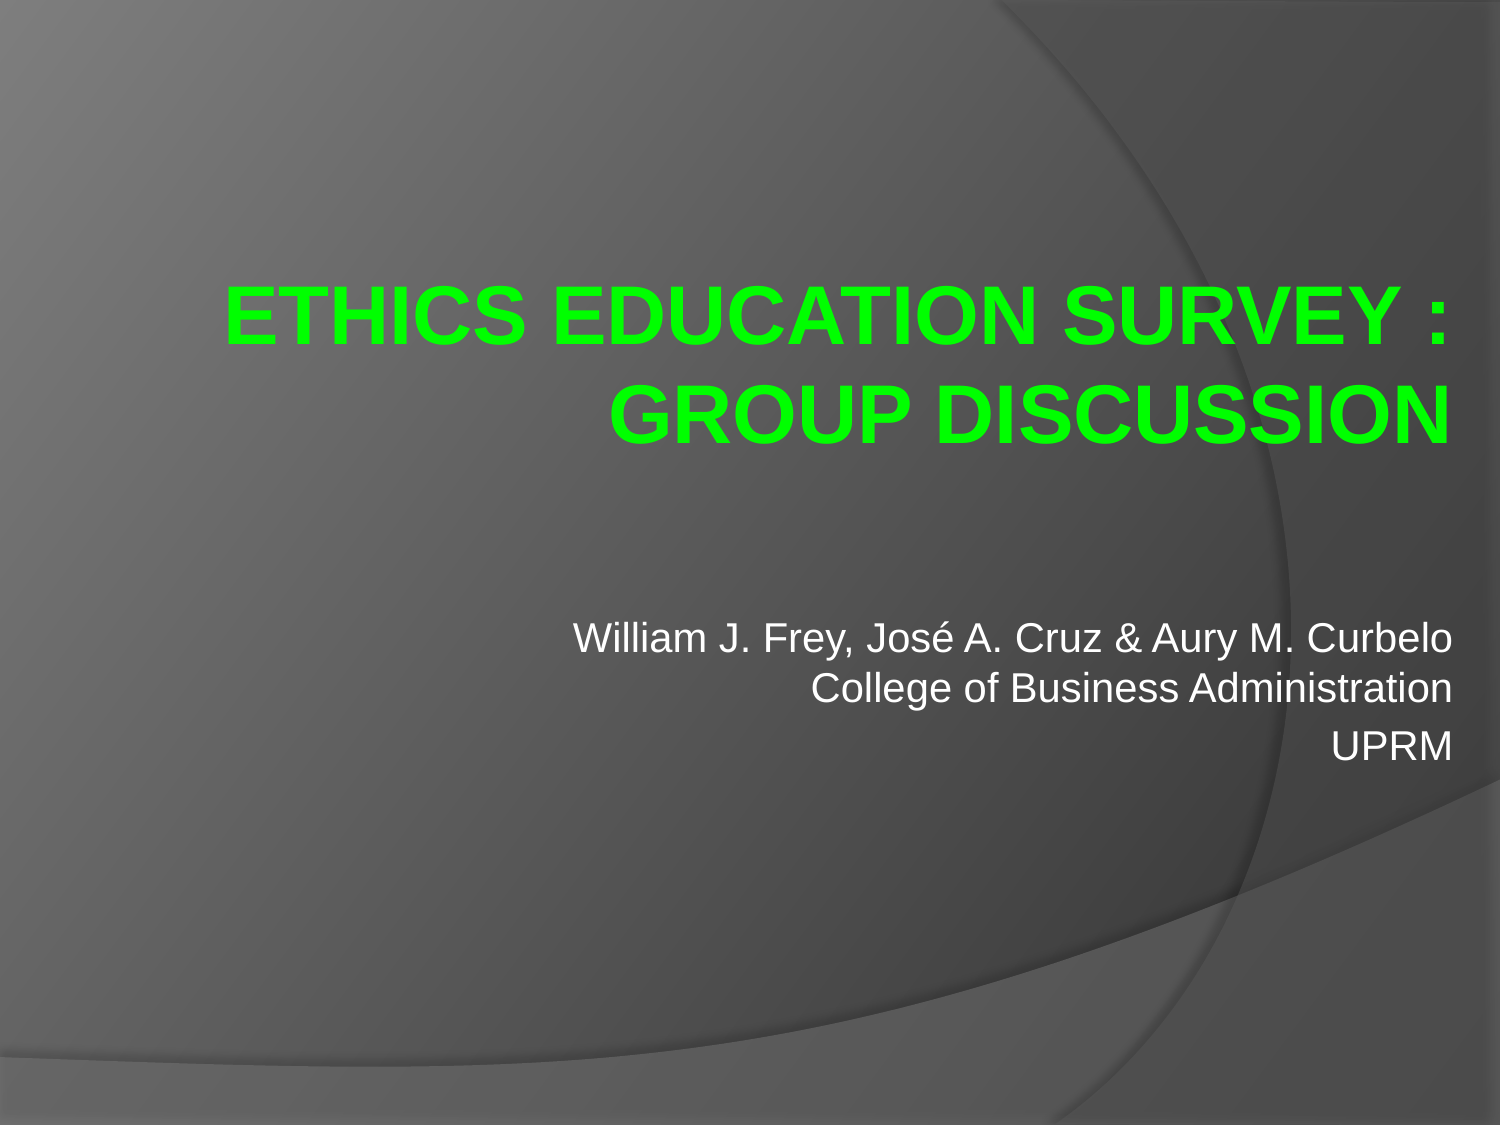

# Ethics Education Survey : Group Discussion
William J. Frey, José A. Cruz & Aury M. Curbelo
College of Business Administration
UPRM